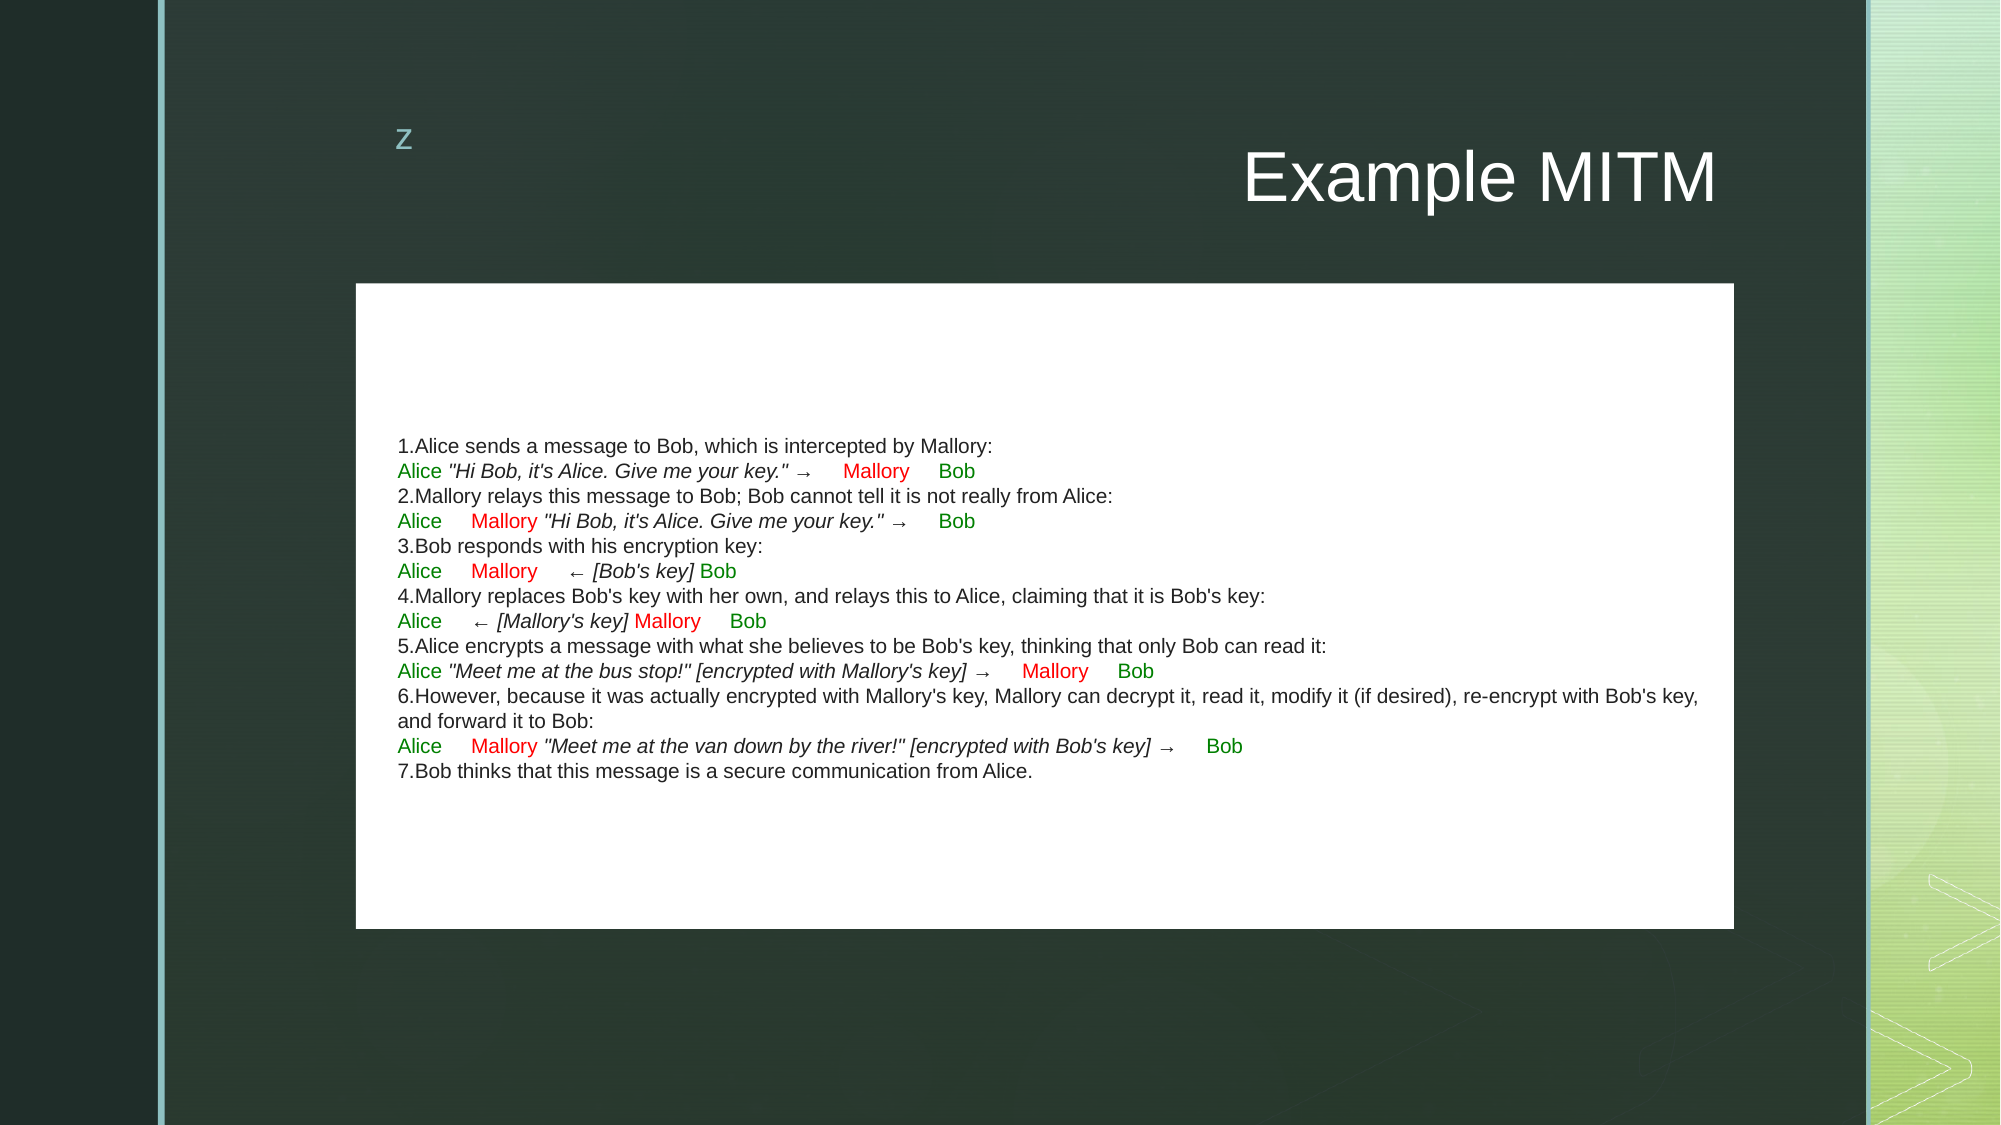

# Example MITM

Alice sends a message to Bob, which is intercepted by Mallory:
Alice "Hi Bob, it's Alice. Give me your key." →     Mallory     Bob
Mallory relays this message to Bob; Bob cannot tell it is not really from Alice:
Alice     Mallory "Hi Bob, it's Alice. Give me your key." →     Bob
Bob responds with his encryption key:
Alice     Mallory     ← [Bob's key] Bob
Mallory replaces Bob's key with her own, and relays this to Alice, claiming that it is Bob's key:
Alice     ← [Mallory's key] Mallory     Bob
Alice encrypts a message with what she believes to be Bob's key, thinking that only Bob can read it:
Alice "Meet me at the bus stop!" [encrypted with Mallory's key] →     Mallory     Bob
However, because it was actually encrypted with Mallory's key, Mallory can decrypt it, read it, modify it (if desired), re-encrypt with Bob's key, and forward it to Bob:
Alice     Mallory "Meet me at the van down by the river!" [encrypted with Bob's key] →     Bob
Bob thinks that this message is a secure communication from Alice.